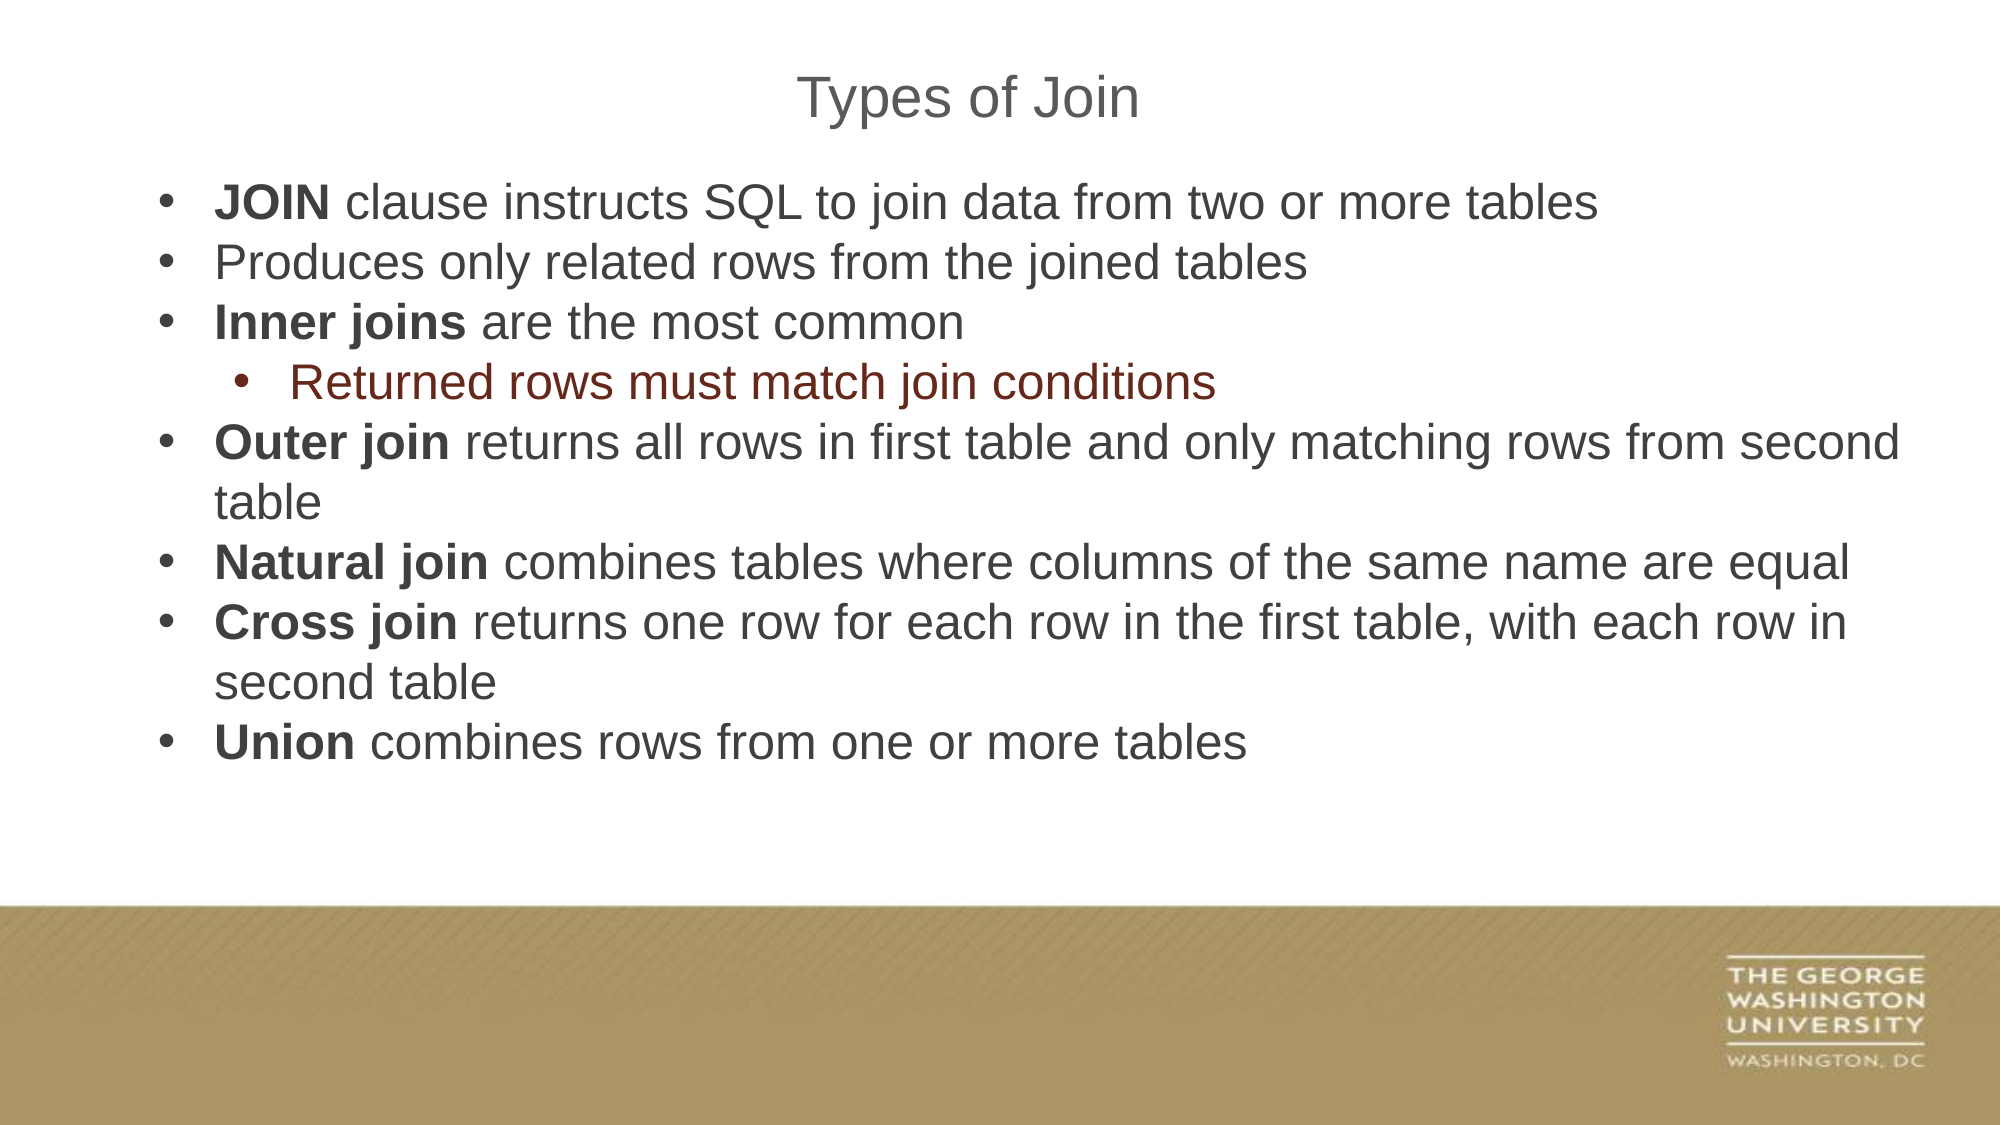

Types of Join
JOIN clause instructs SQL to join data from two or more tables
Produces only related rows from the joined tables
Inner joins are the most common
Returned rows must match join conditions
Outer join returns all rows in first table and only matching rows from second table
Natural join combines tables where columns of the same name are equal
Cross join returns one row for each row in the first table, with each row in second table
Union combines rows from one or more tables